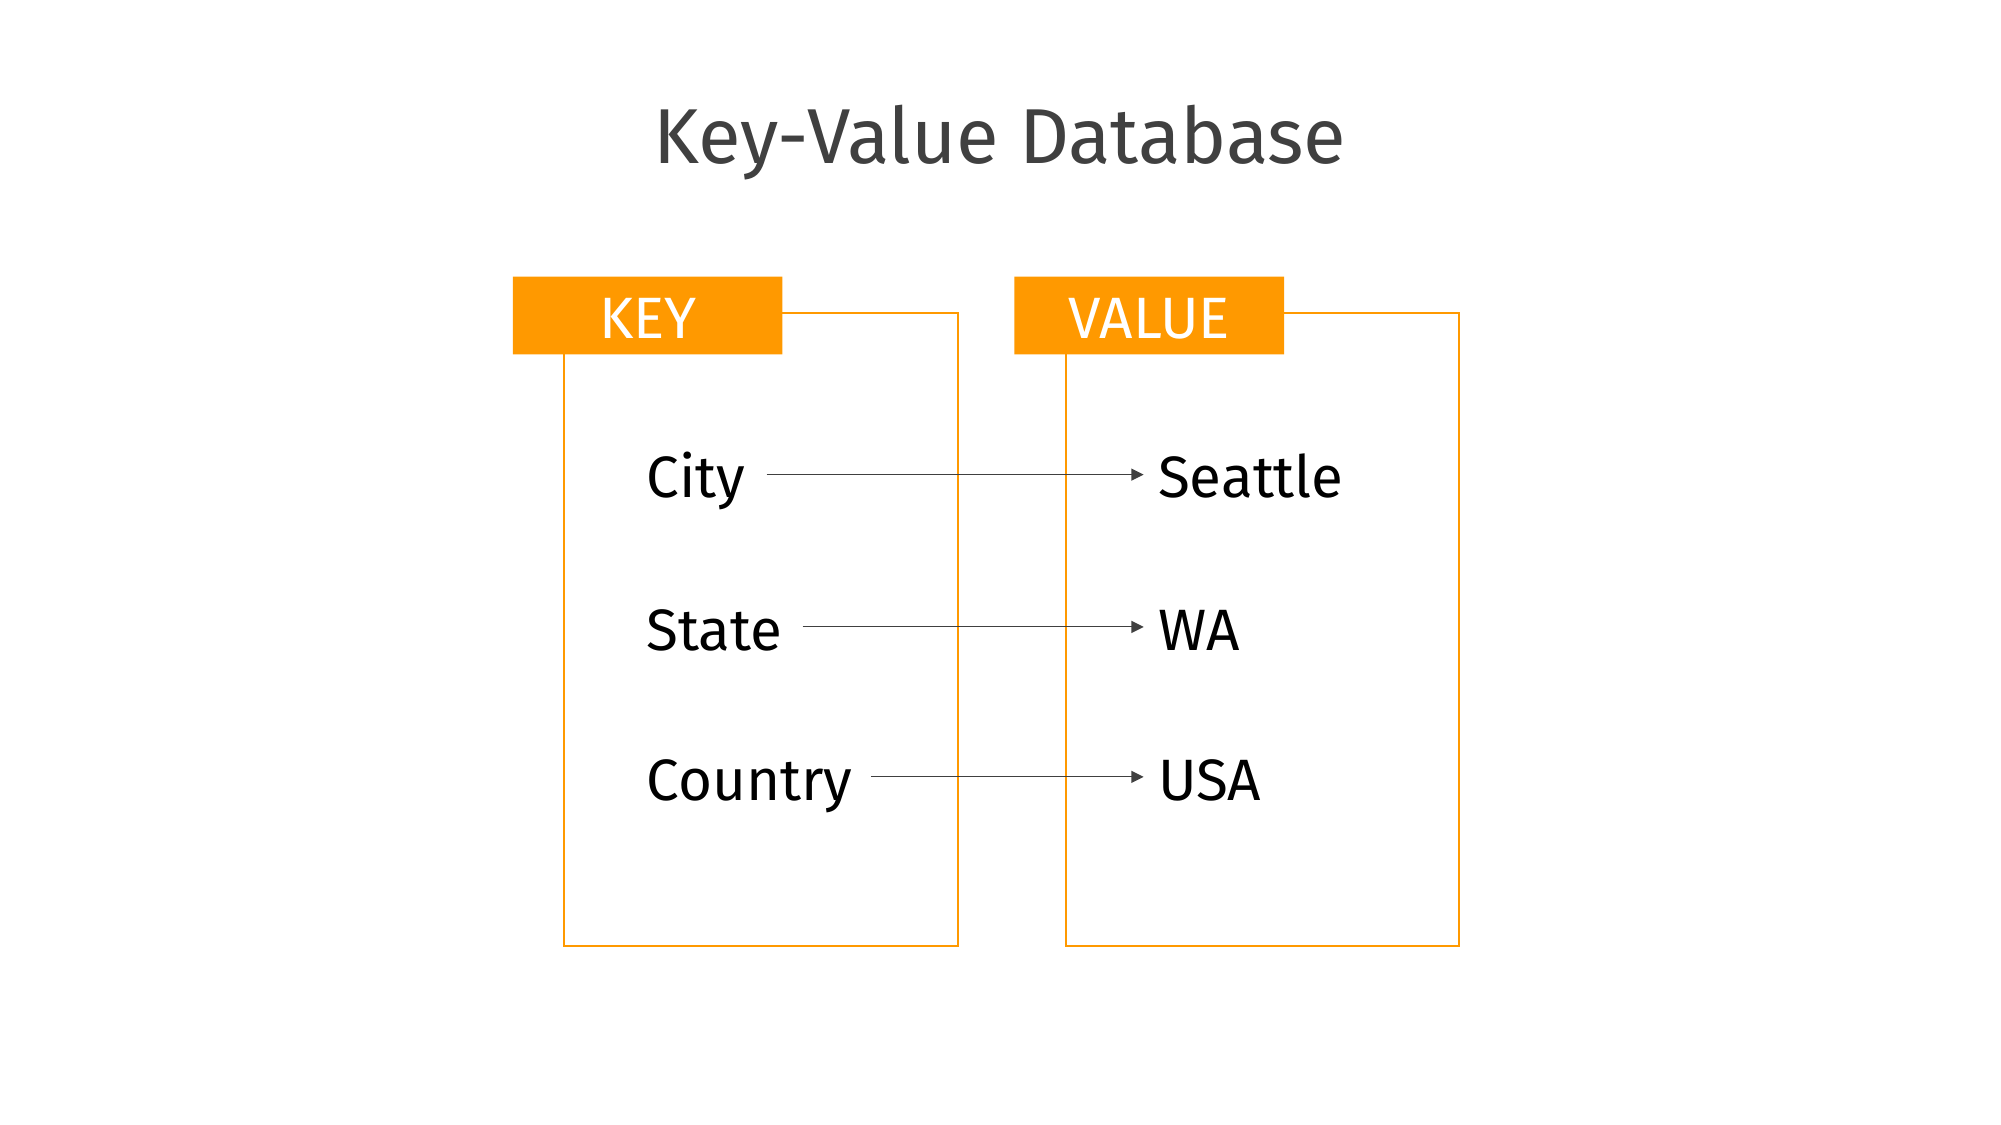

# Key-Value Database
KEY
VALUE

City
Seattle
State
WA
Country
USA